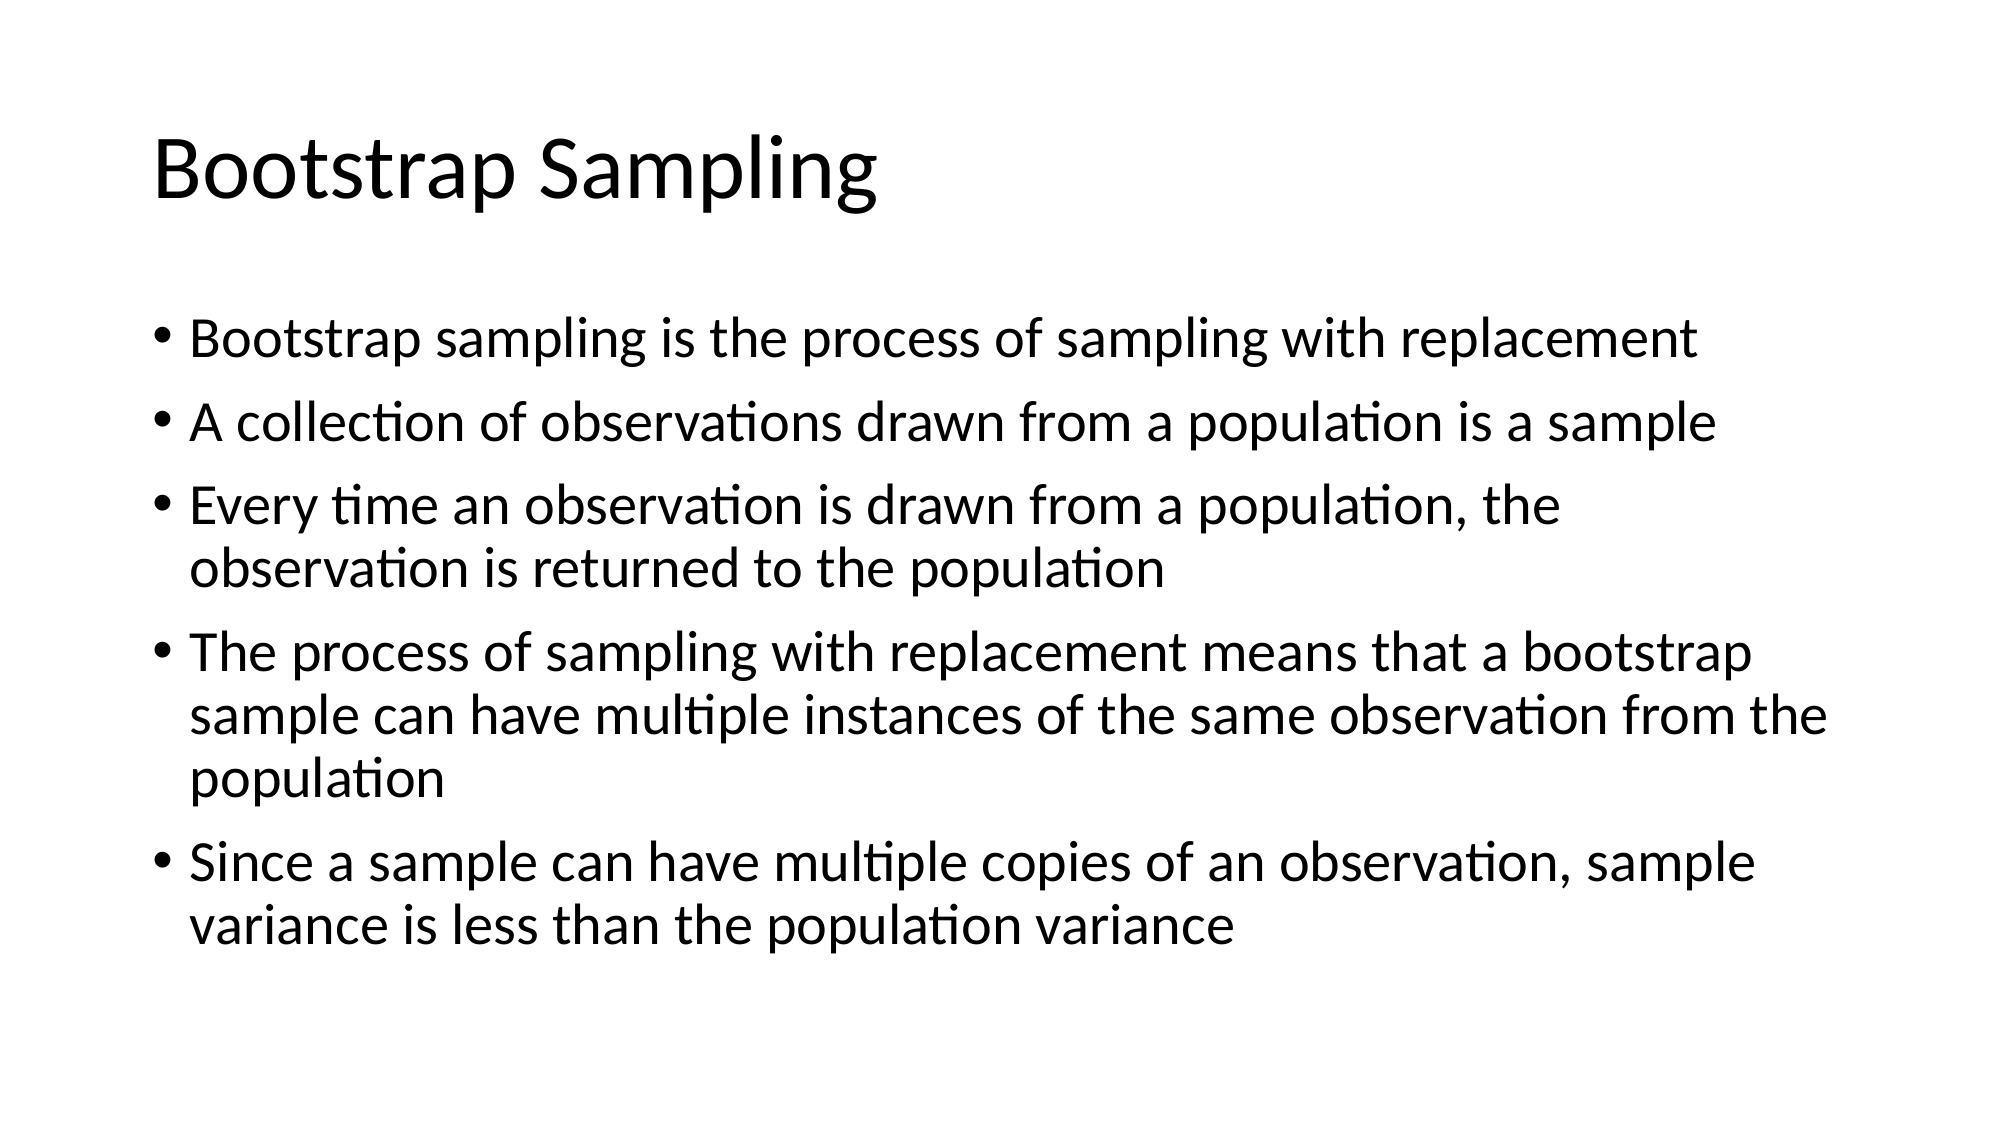

# Bootstrap Sampling
Bootstrap sampling is the process of sampling with replacement
A collection of observations drawn from a population is a sample
Every time an observation is drawn from a population, the observation is returned to the population
The process of sampling with replacement means that a bootstrap sample can have multiple instances of the same observation from the population
Since a sample can have multiple copies of an observation, sample variance is less than the population variance